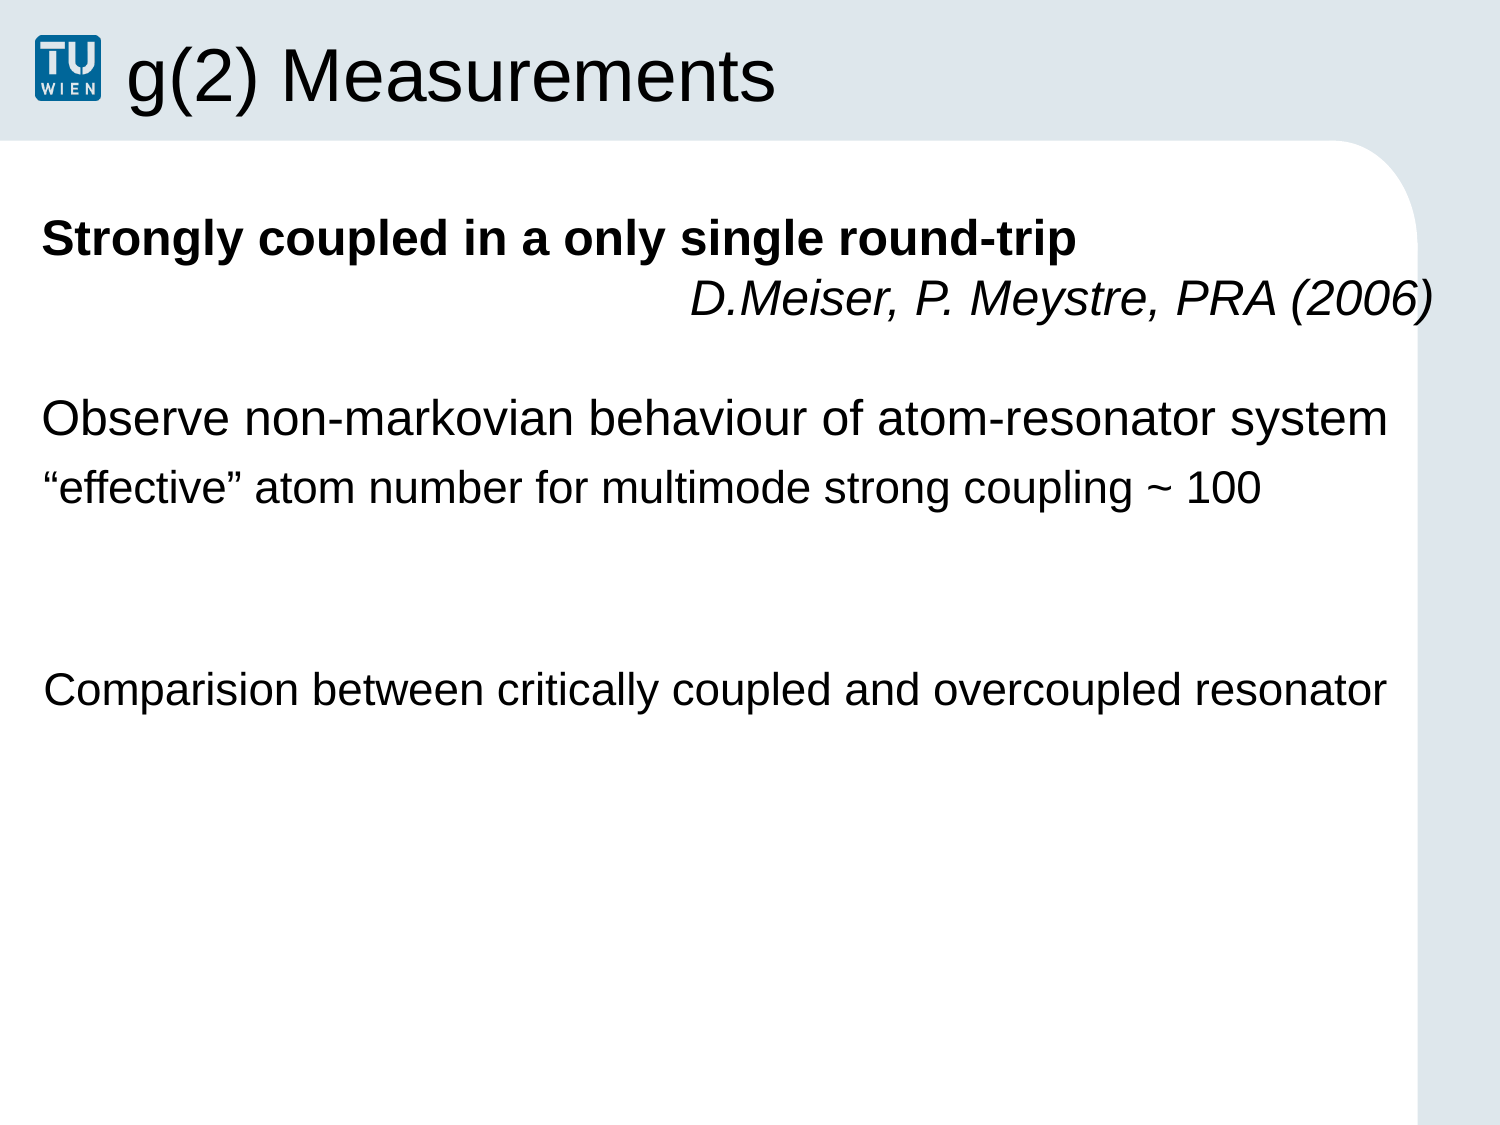

# g(2) Measurements
Strongly coupled in a only single round-trip
D.Meiser, P. Meystre, PRA (2006)

Observe non-markovian behaviour of atom-resonator system
“effective” atom number for multimode strong coupling ~ 100

Comparision between critically coupled and overcoupled resonator